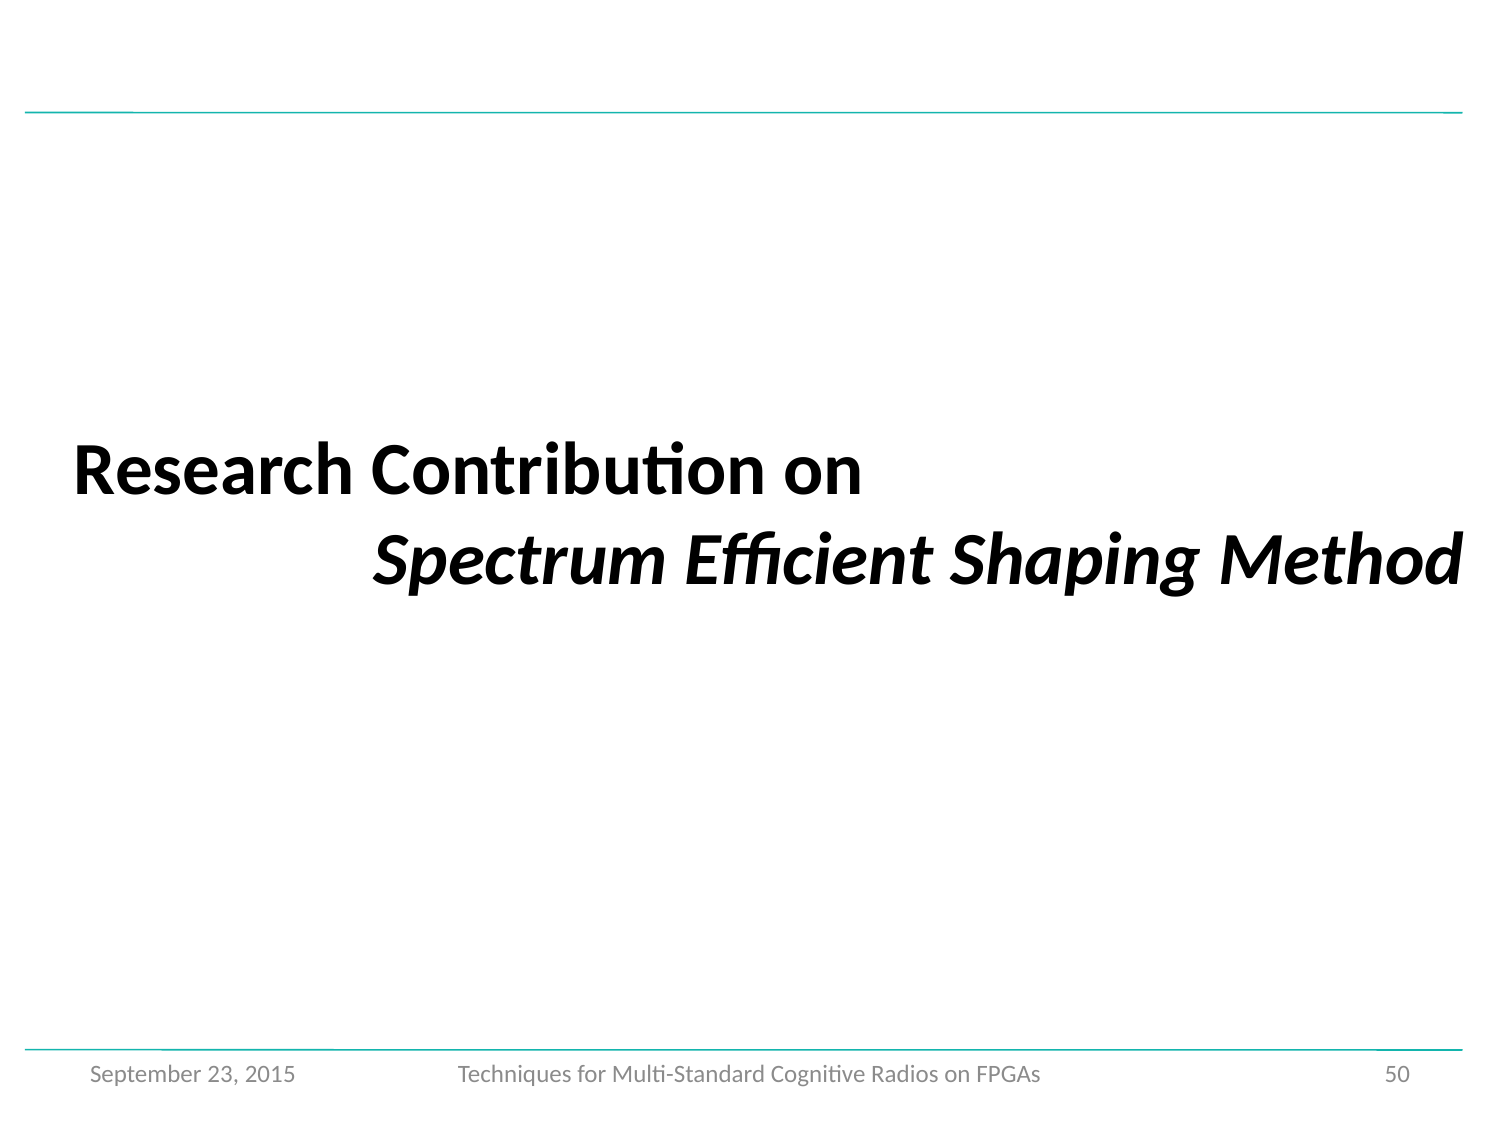

Research Contribution on
		Spectrum Efficient Shaping Method
September 23, 2015
Techniques for Multi-Standard Cognitive Radios on FPGAs
50